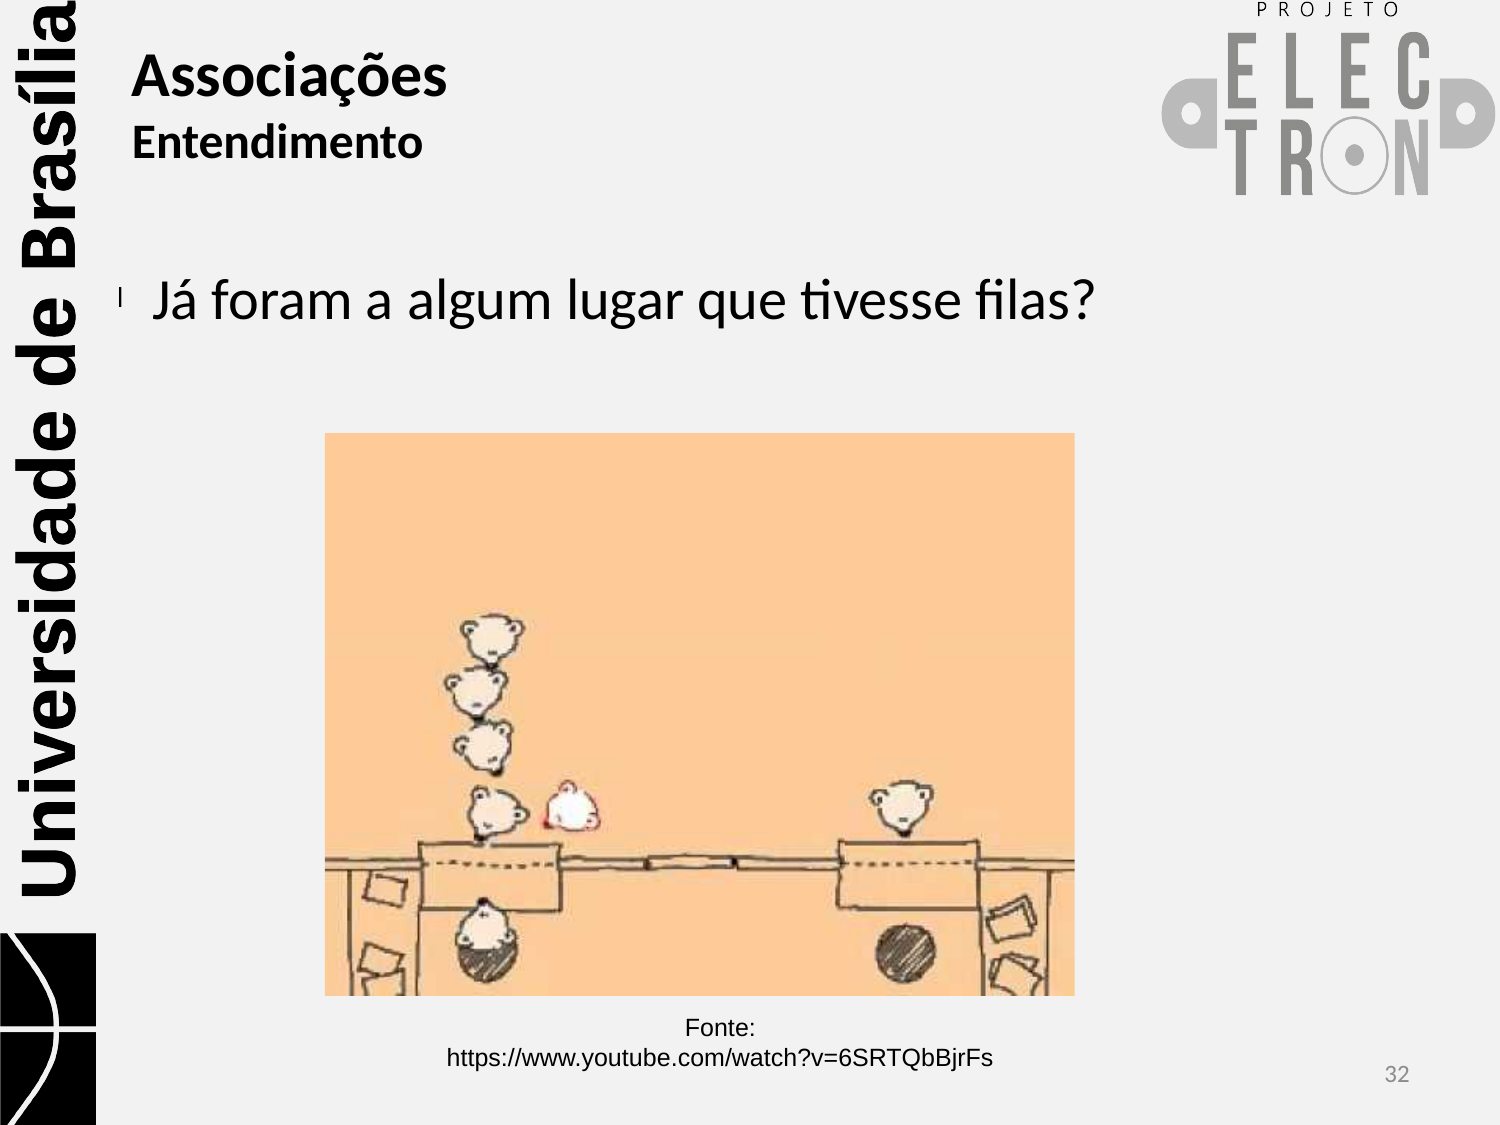

Associações
Entendimento
Já foram a algum lugar que tivesse filas?

Fonte:
https://www.youtube.com/watch?v=6SRTQbBjrFs
32